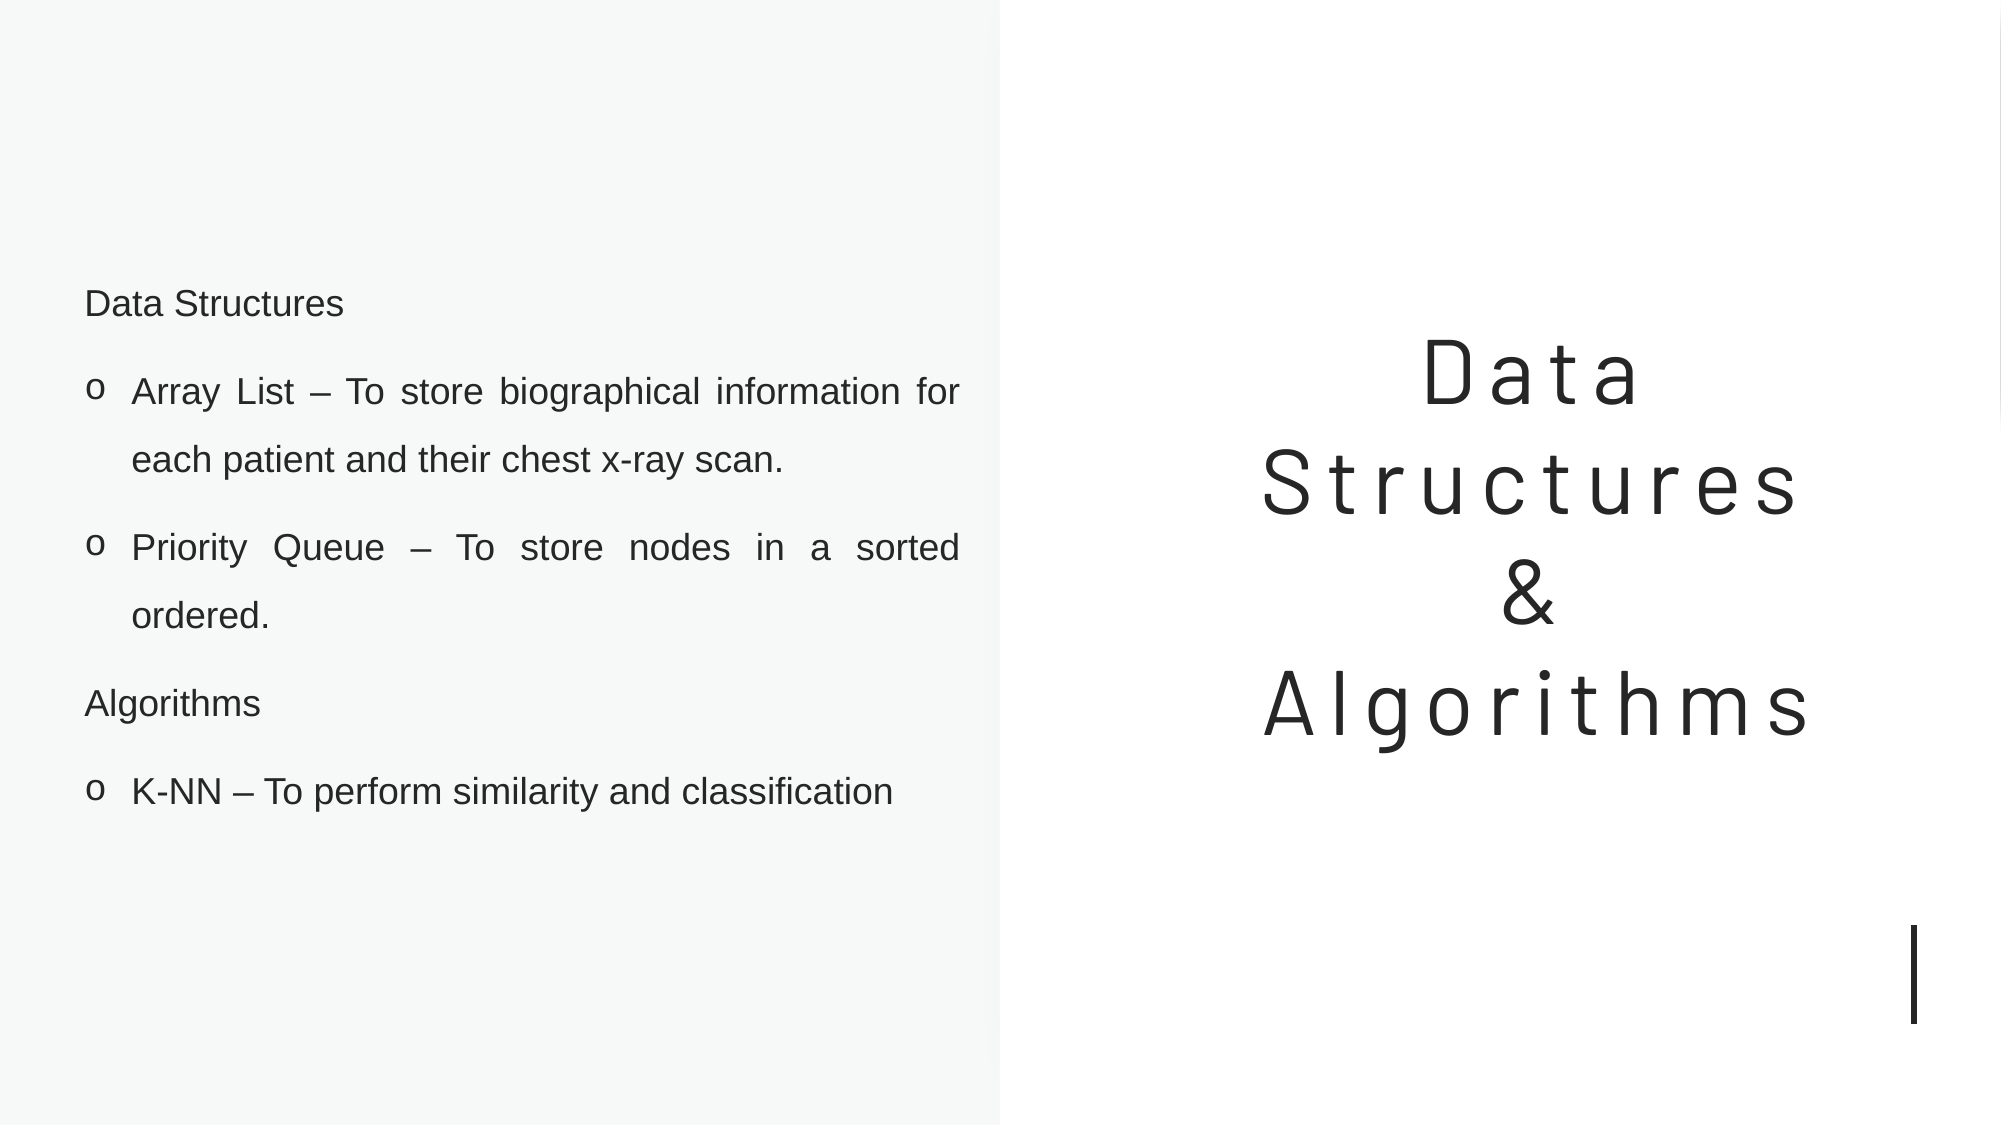

Data Structures
Array List – To store biographical information for each patient and their chest x-ray scan.
Priority Queue – To store nodes in a sorted ordered.
Algorithms
K-NN – To perform similarity and classification
# Data Structures & Algorithms